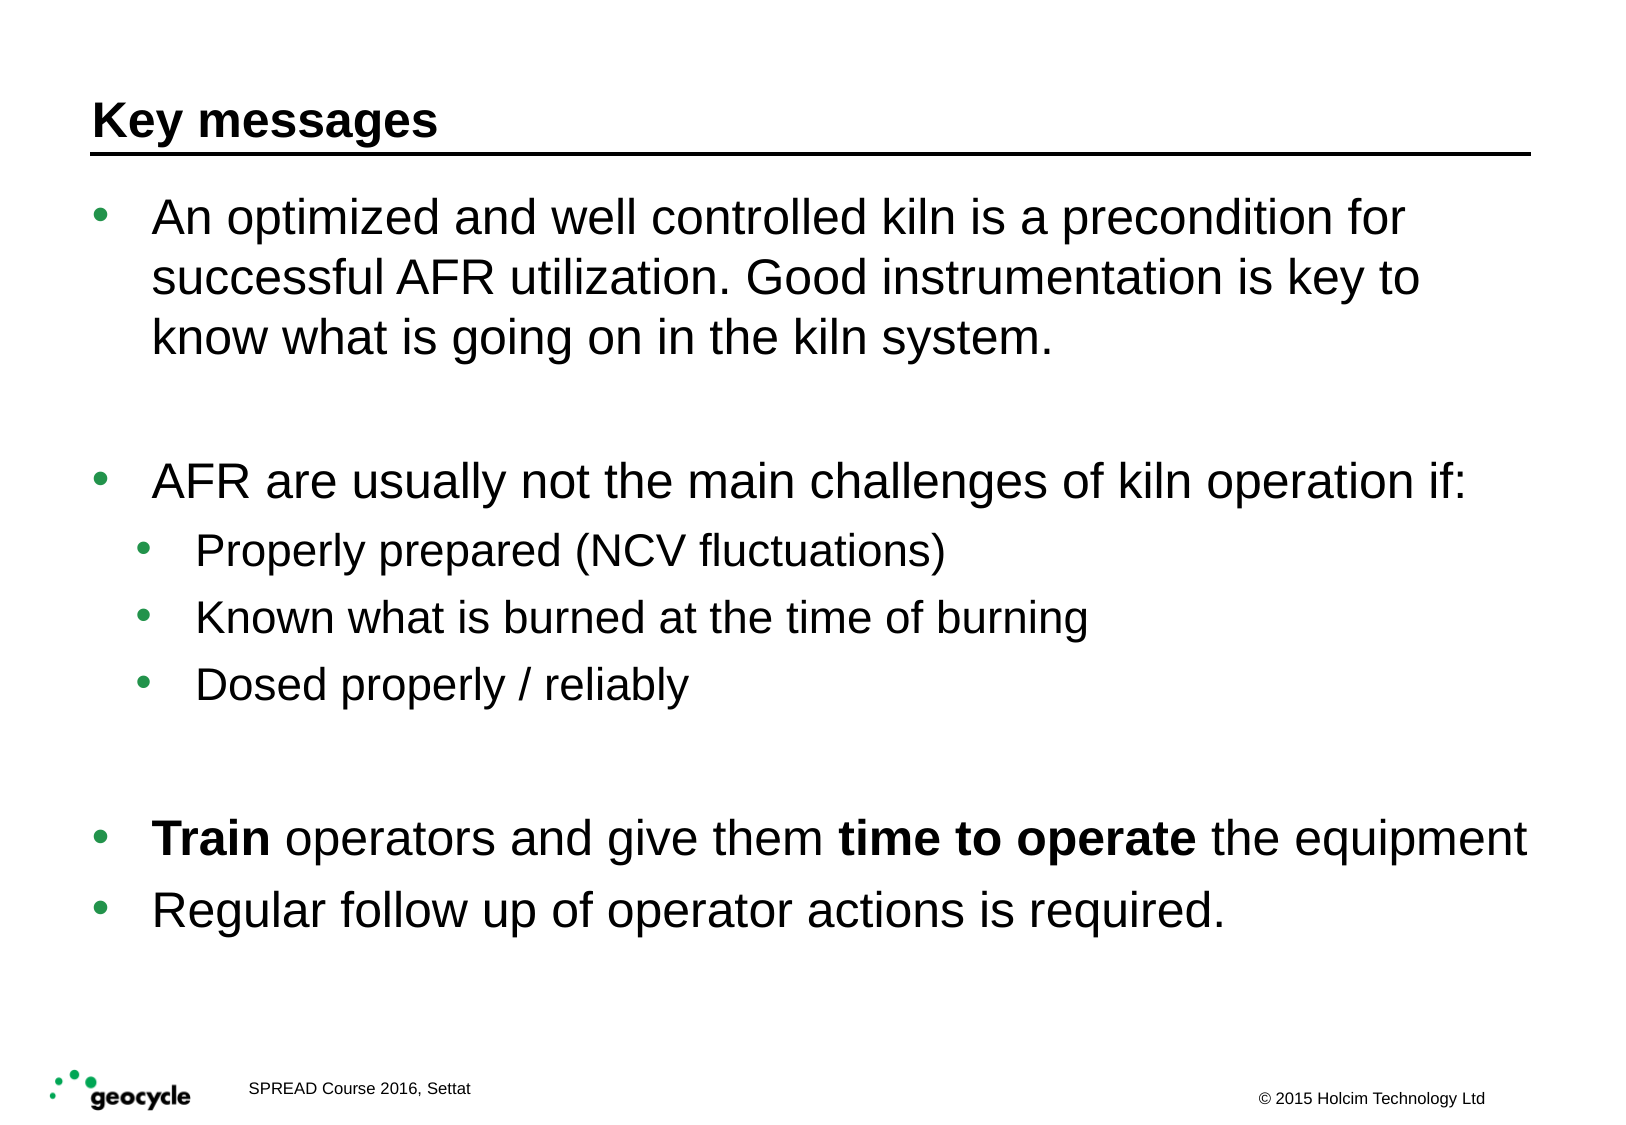

# Key messages
An optimized and well controlled kiln is a precondition for successful AFR utilization. Good instrumentation is key to know what is going on in the kiln system.

AFR are usually not the main challenges of kiln operation if:
Properly prepared (NCV fluctuations)
Known what is burned at the time of burning
Dosed properly / reliably

Train operators and give them time to operate the equipment
Regular follow up of operator actions is required.

SPREAD Course 2016, Settat